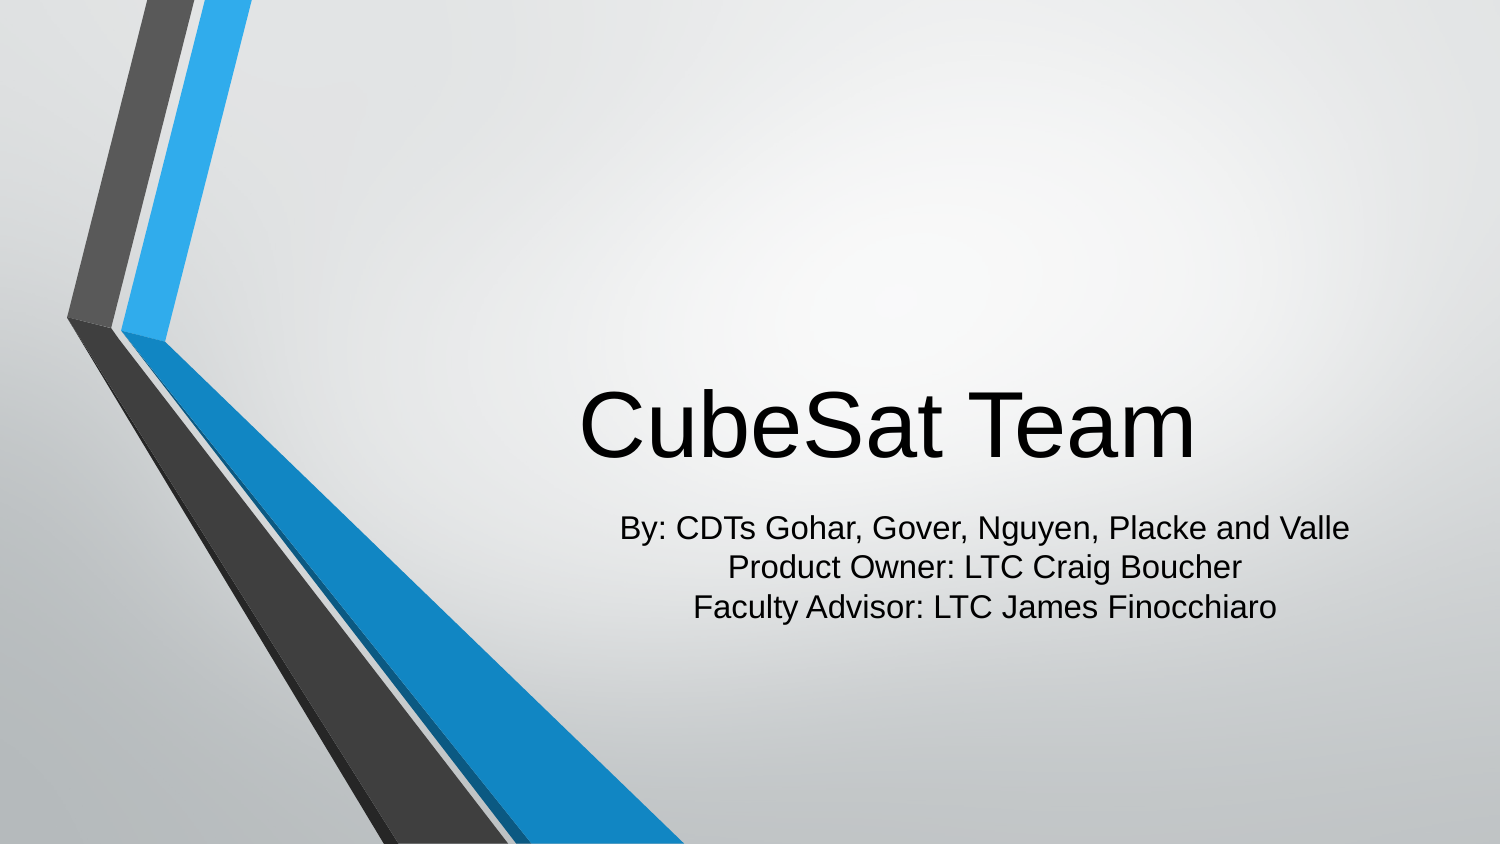

# CubeSat Team
By: CDTs Gohar, Gover, Nguyen, Placke and Valle
Product Owner: LTC Craig Boucher
Faculty Advisor: LTC James Finocchiaro